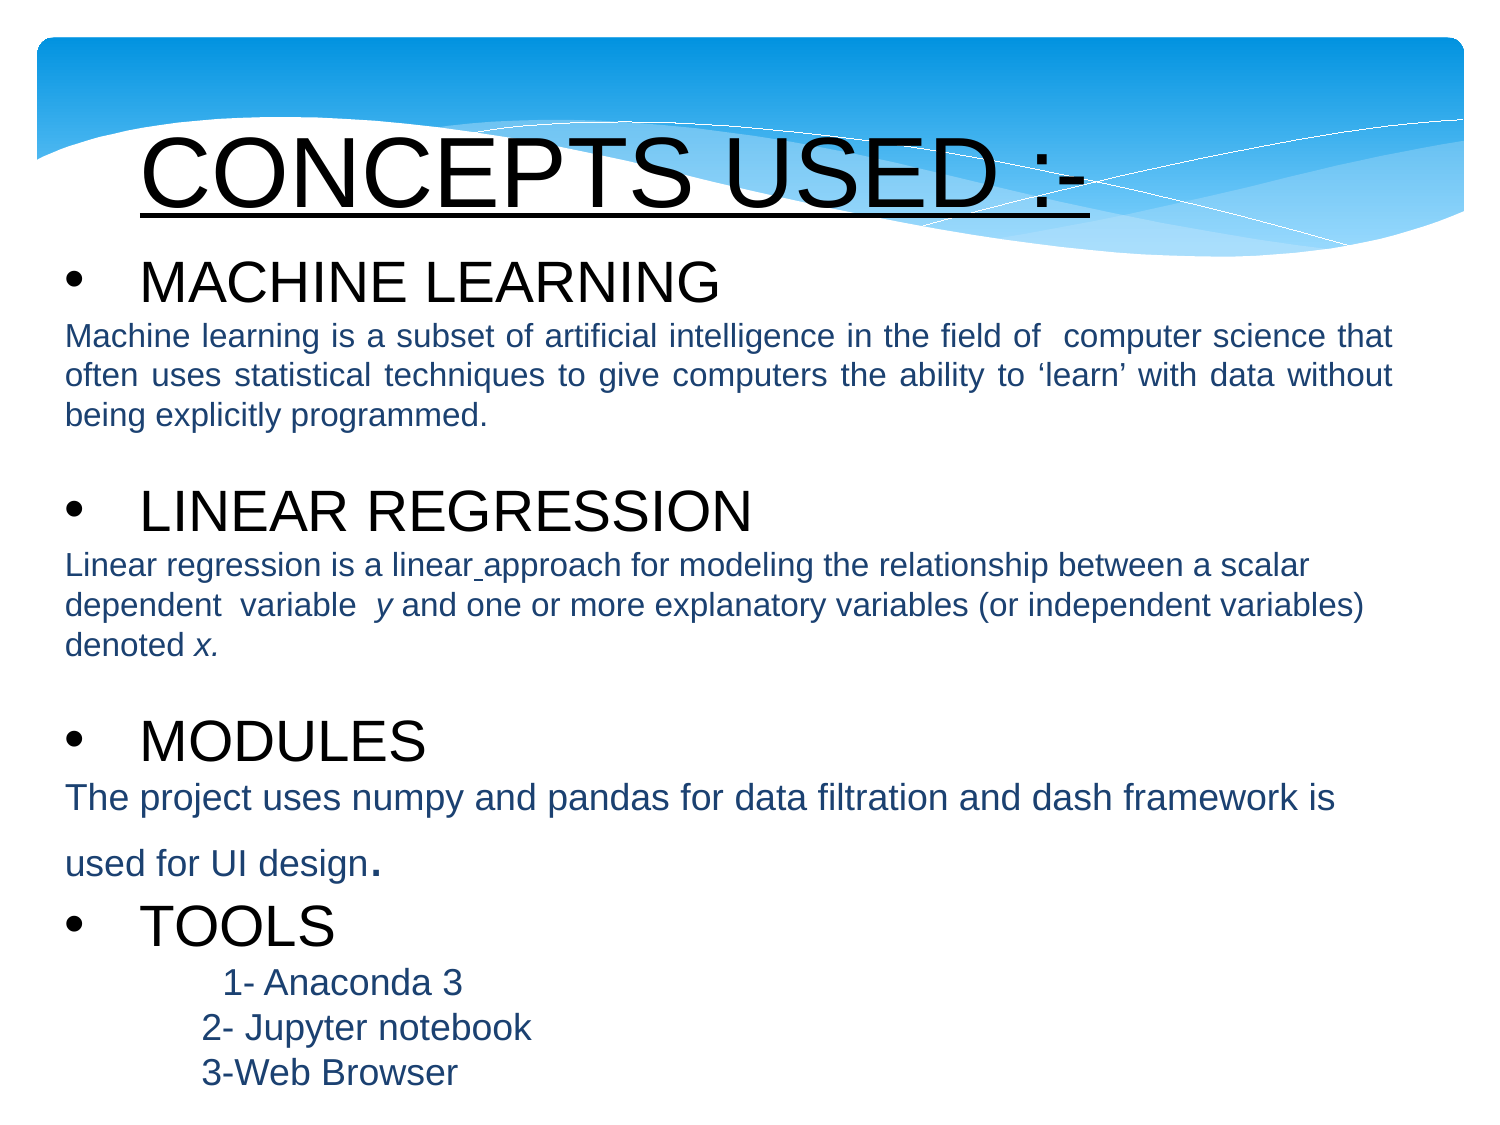

CONCEPTS USED :-
MACHINE LEARNING
Machine learning is a subset of artificial intelligence in the field of  computer science that often uses statistical techniques to give computers the ability to ‘learn’ with data without being explicitly programmed.

LINEAR REGRESSION
Linear regression is a linear approach for modeling the relationship between a scalar dependent  variable  y and one or more explanatory variables (or independent variables) denoted x.

MODULES
The project uses numpy and pandas for data filtration and dash framework is used for UI design.
TOOLS
               1- Anaconda 3
             2- Jupyter notebook
             3-Web Browser